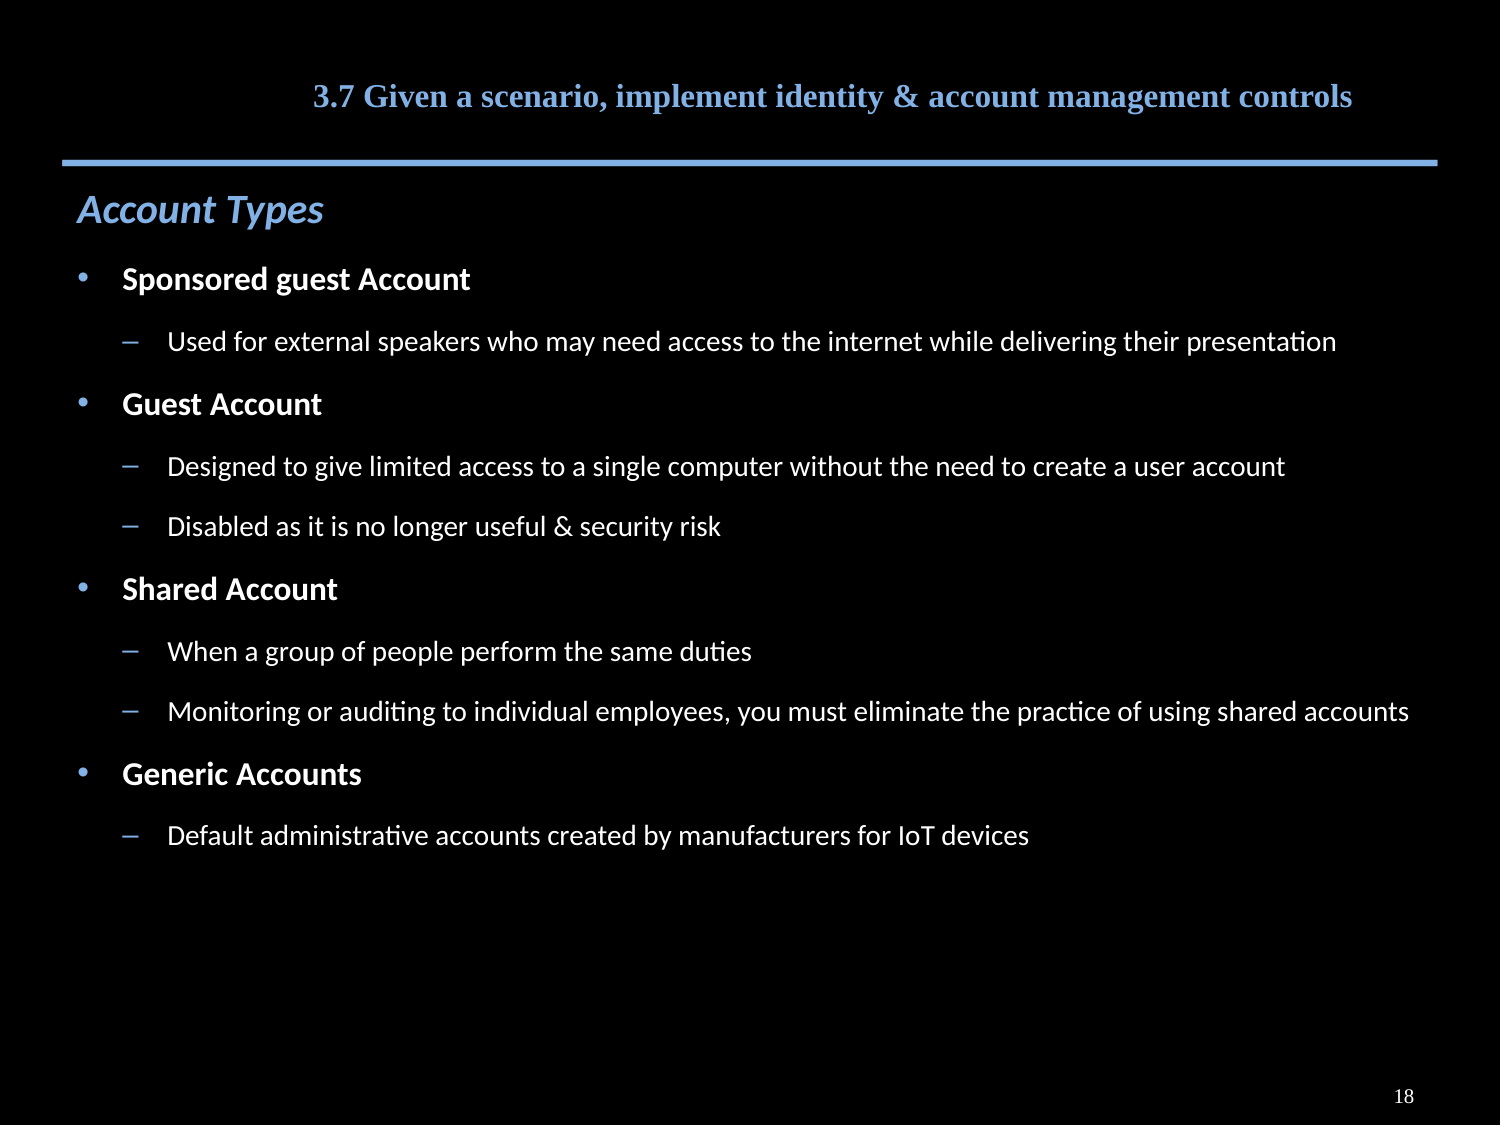

# 3.7 Given a scenario, implement identity & account management controls
Account Types
Sponsored guest Account
Used for external speakers who may need access to the internet while delivering their presentation
Guest Account
Designed to give limited access to a single computer without the need to create a user account
Disabled as it is no longer useful & security risk
Shared Account
When a group of people perform the same duties
Monitoring or auditing to individual employees, you must eliminate the practice of using shared accounts
Generic Accounts
Default administrative accounts created by manufacturers for IoT devices
18